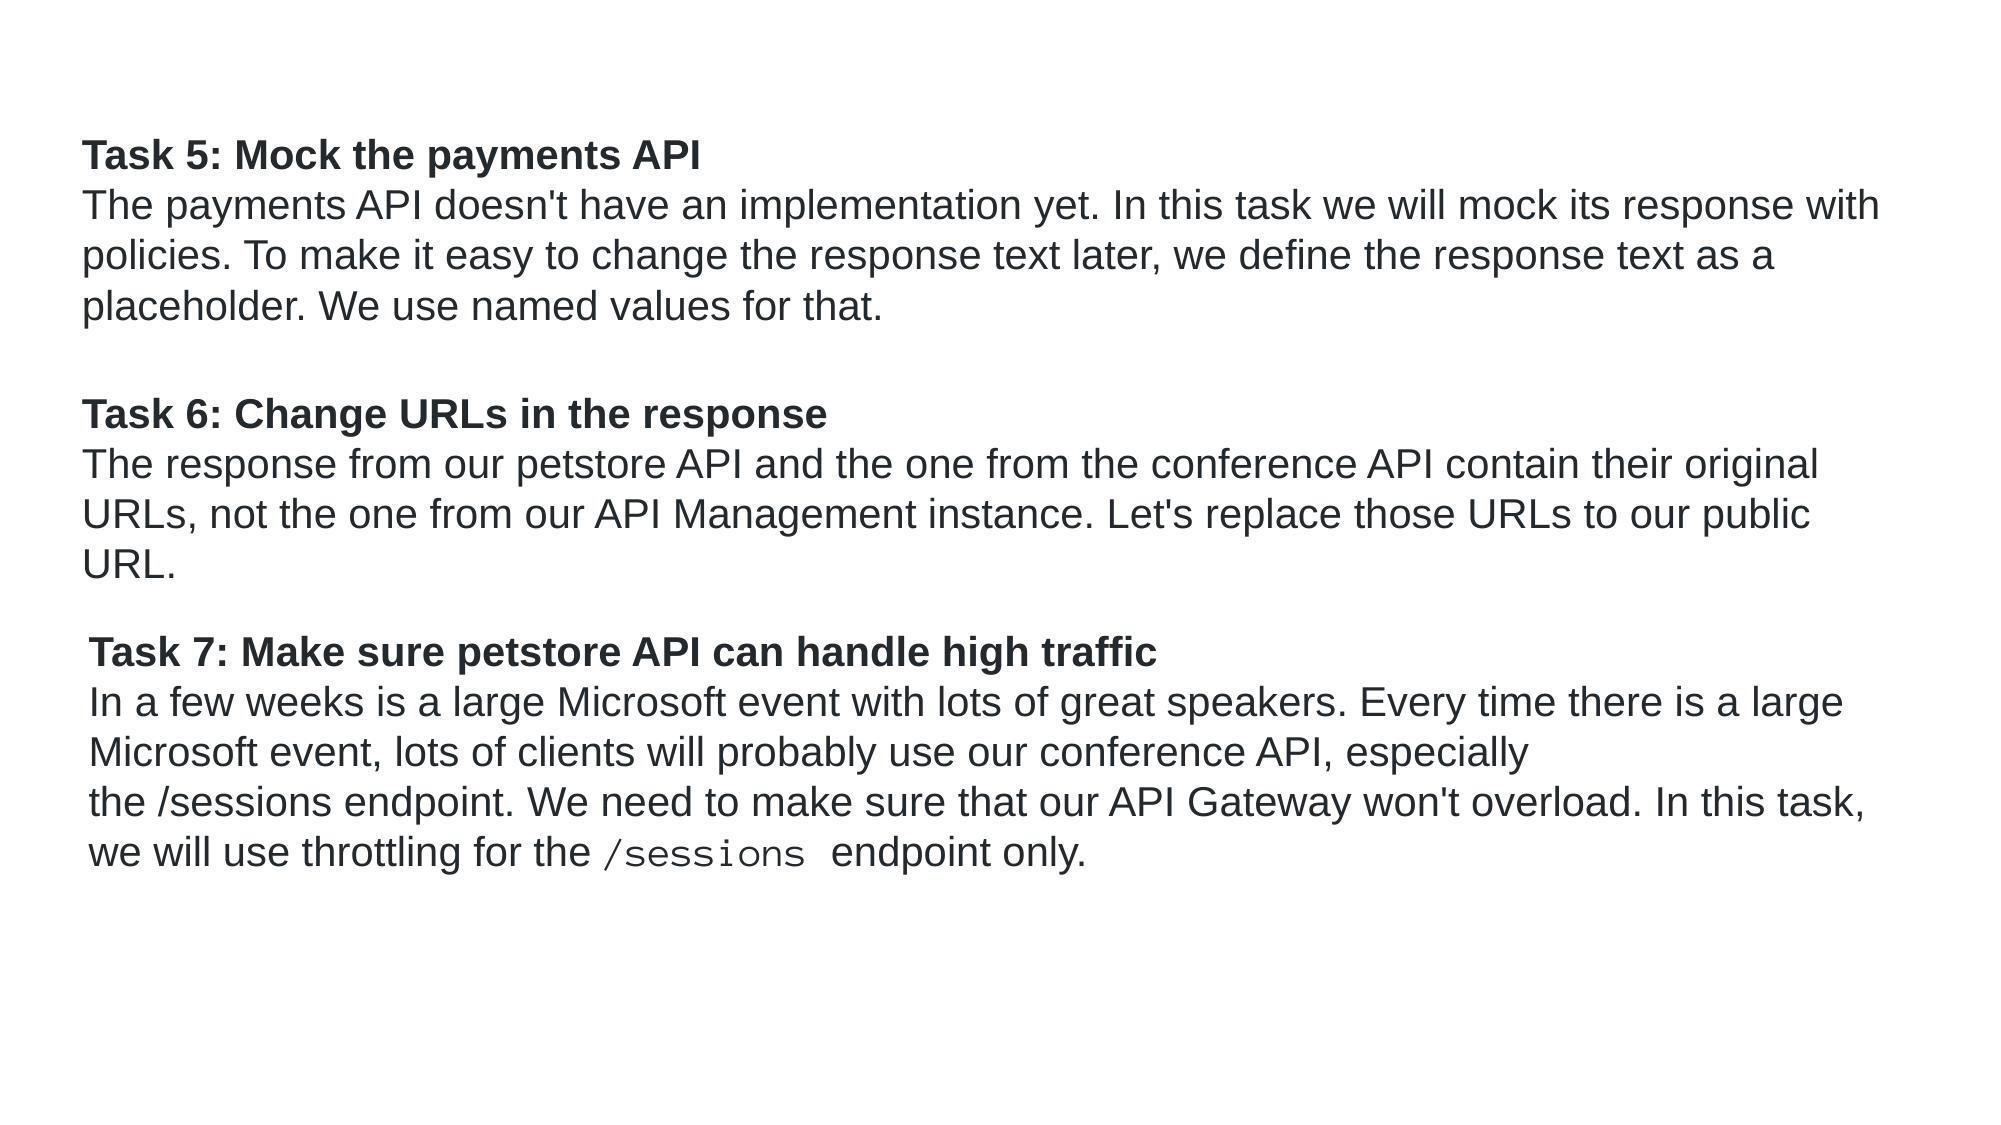

Task 5: Mock the payments API
The payments API doesn't have an implementation yet. In this task we will mock its response with policies. To make it easy to change the response text later, we define the response text as a placeholder. We use named values for that.
Task 6: Change URLs in the response
The response from our petstore API and the one from the conference API contain their original URLs, not the one from our API Management instance. Let's replace those URLs to our public URL.

Task 7: Make sure petstore API can handle high traffic
In a few weeks is a large Microsoft event with lots of great speakers. Every time there is a large Microsoft event, lots of clients will probably use our conference API, especially the /sessions endpoint. We need to make sure that our API Gateway won't overload. In this task, we will use throttling for the /sessions endpoint only.